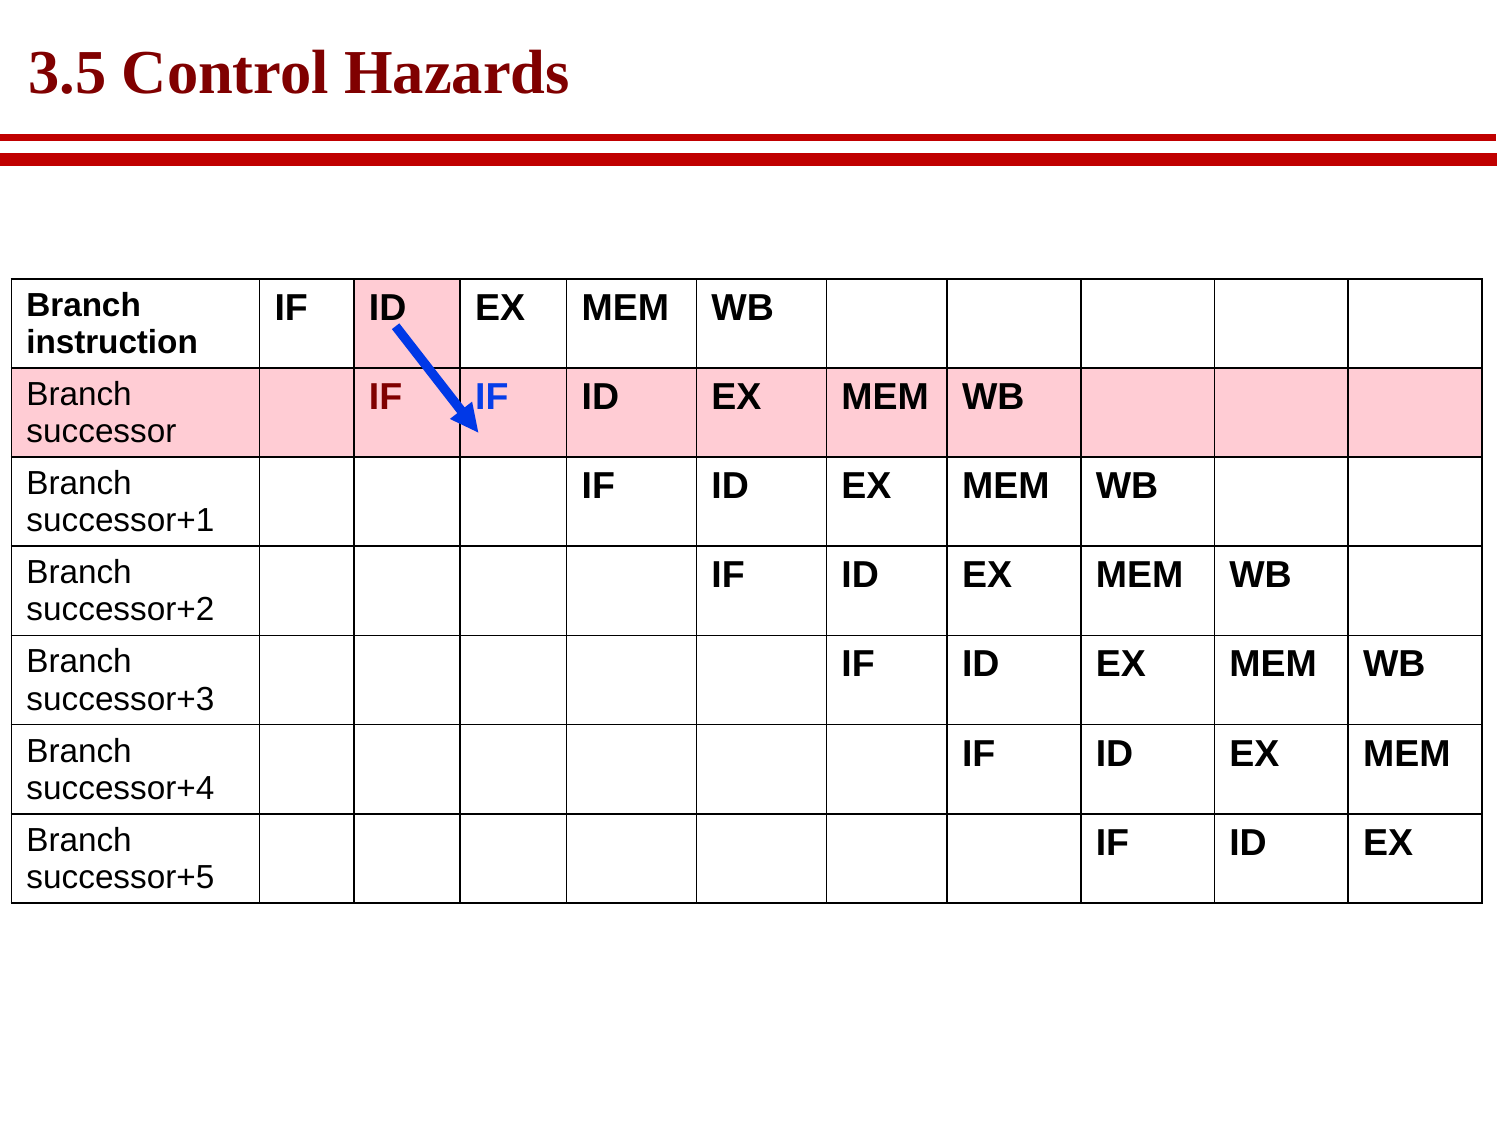

# 3.5 Control Hazards
| Branch instruction | IF | ID | EX | MEM | WB |  |  |  |  |  |
| --- | --- | --- | --- | --- | --- | --- | --- | --- | --- | --- |
| Branch successor |  | IF | IF | ID | EX | MEM | WB |  |  |  |
| Branch successor+1 |  |  |  | IF | ID | EX | MEM | WB |  |  |
| Branch successor+2 |  |  |  |  | IF | ID | EX | MEM | WB |  |
| Branch successor+3 |  |  |  |  |  | IF | ID | EX | MEM | WB |
| Branch successor+4 |  |  |  |  |  |  | IF | ID | EX | MEM |
| Branch successor+5 |  |  |  |  |  |  |  | IF | ID | EX |